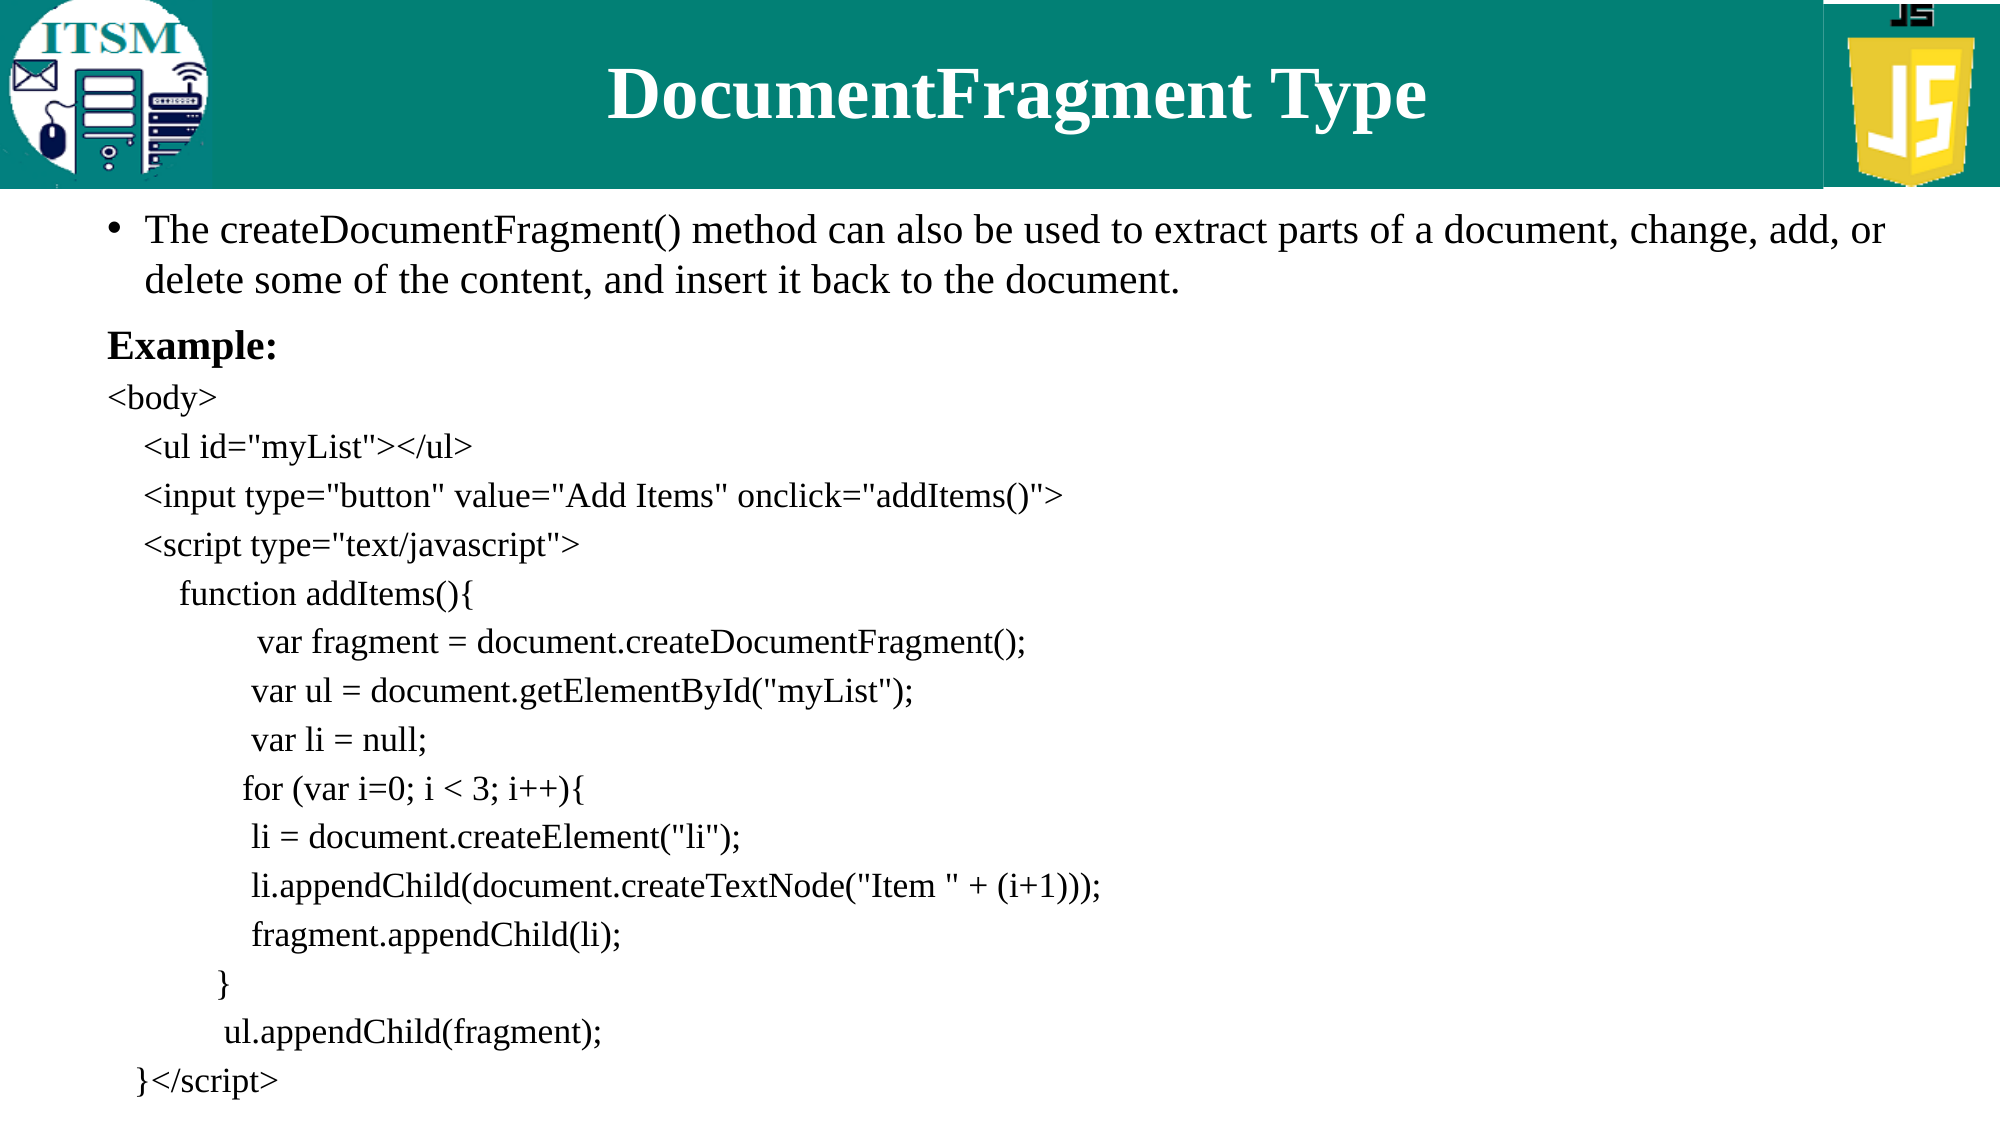

# DocumentFragment Type
The createDocumentFragment() method can also be used to extract parts of a document, change, add, or delete some of the content, and insert it back to the document.
Example:
<body>
    <ul id="myList"></ul>
    <input type="button" value="Add Items" onclick="addItems()">
    <script type="text/javascript">
        function addItems(){
        	var fragment = document.createDocumentFragment();
                var ul = document.getElementById("myList");
                var li = null;
               for (var i=0; i < 3; i++){
                li = document.createElement("li");
                li.appendChild(document.createTextNode("Item " + (i+1)));
                fragment.appendChild(li);
            }
             ul.appendChild(fragment);
   }</script>